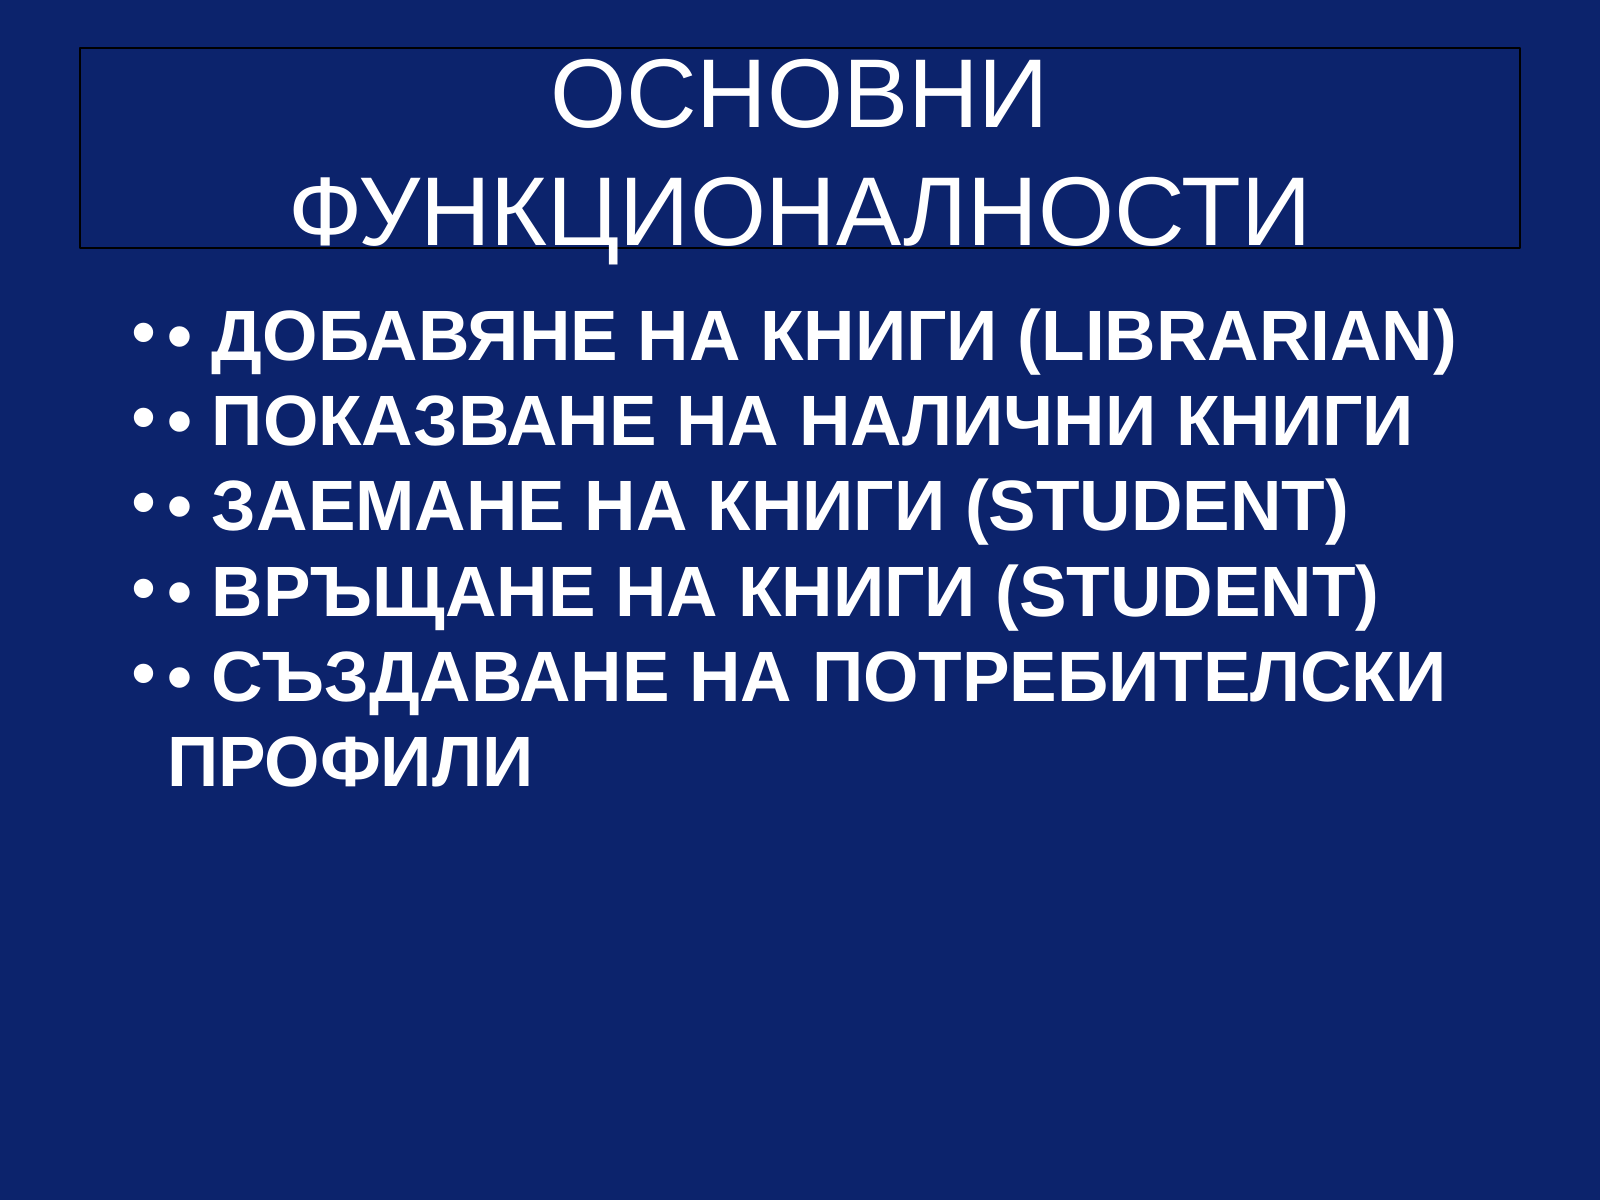

ОСНОВНИ ФУНКЦИОНАЛНОСТИ
• ДОБАВЯНЕ НА КНИГИ (LIBRARIAN)
• ПОКАЗВАНЕ НА НАЛИЧНИ КНИГИ
• ЗАЕМАНЕ НА КНИГИ (STUDENT)
• ВРЪЩАНЕ НА КНИГИ (STUDENT)
• СЪЗДАВАНЕ НА ПОТРЕБИТЕЛСКИ ПРОФИЛИ